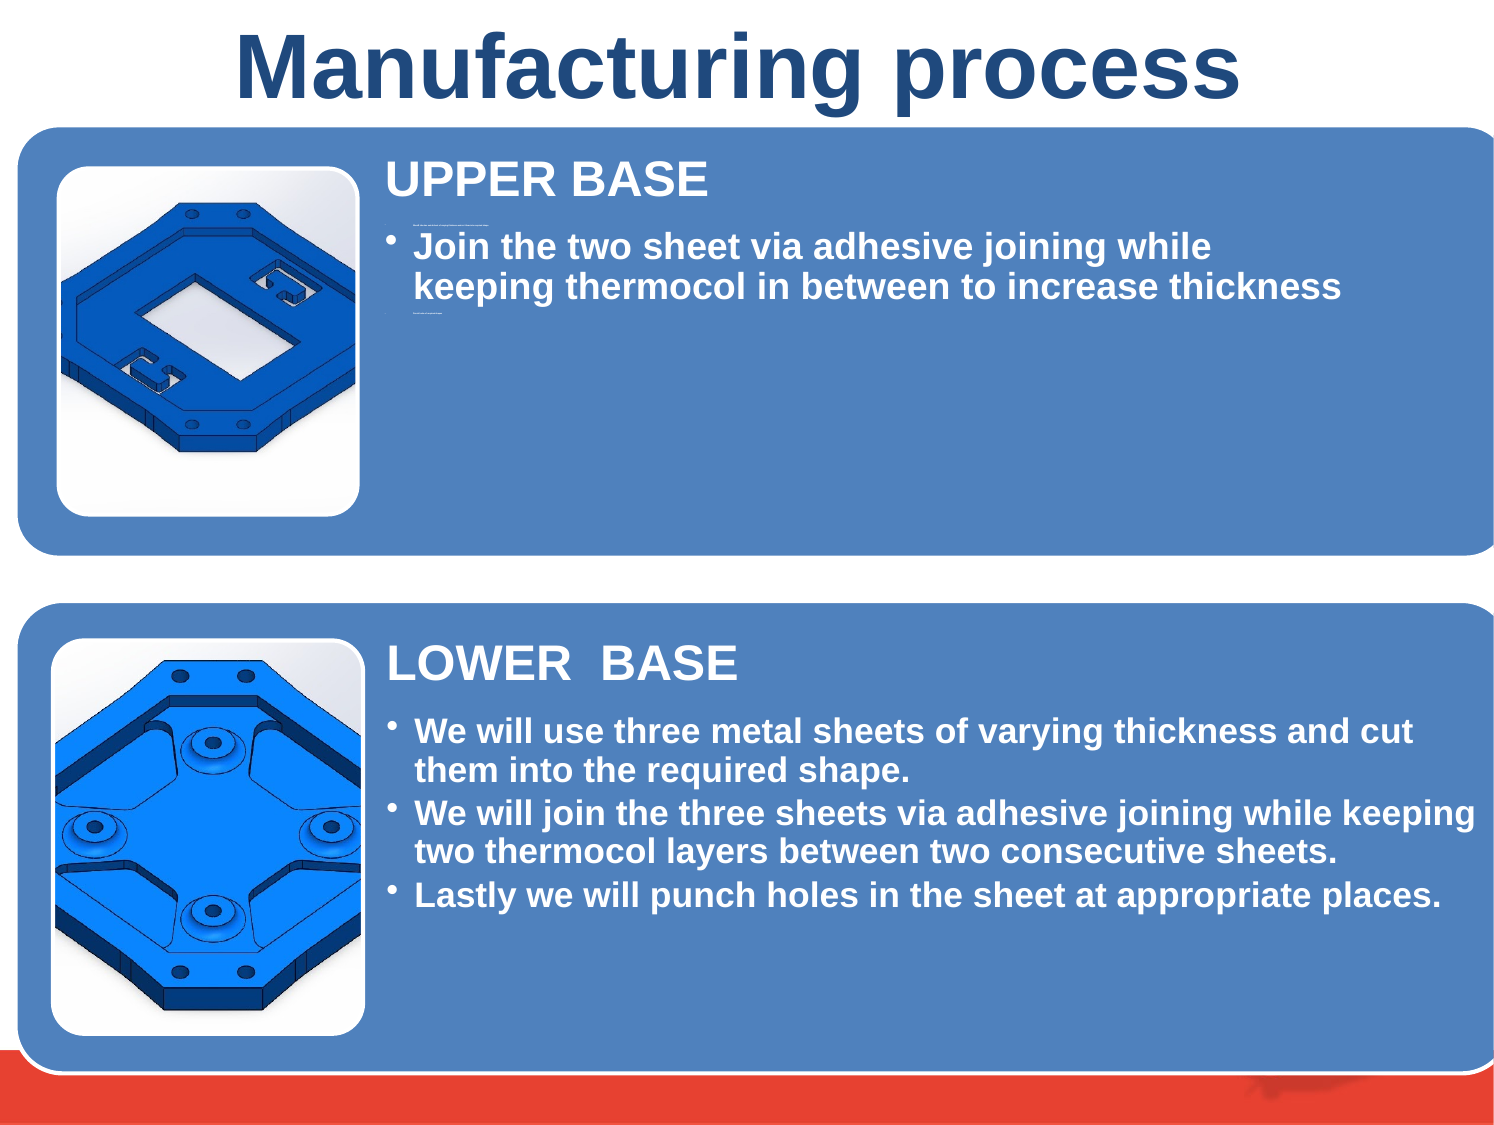

Manufacturing process
UPPER BASE​
We will take two metal sheet of varying thickness and cut them into required shape.​
Join the two sheet via adhesive joining while keeping thermocol in between to increase thickness
Punch holes of required shapes
LOWER  BASE​
We will use three metal sheets of varying thickness and cut them into the required shape.​
We will join the three sheets via adhesive joining while keeping two thermocol layers between two consecutive sheets.​
Lastly we will punch holes in the sheet at appropriate places.​